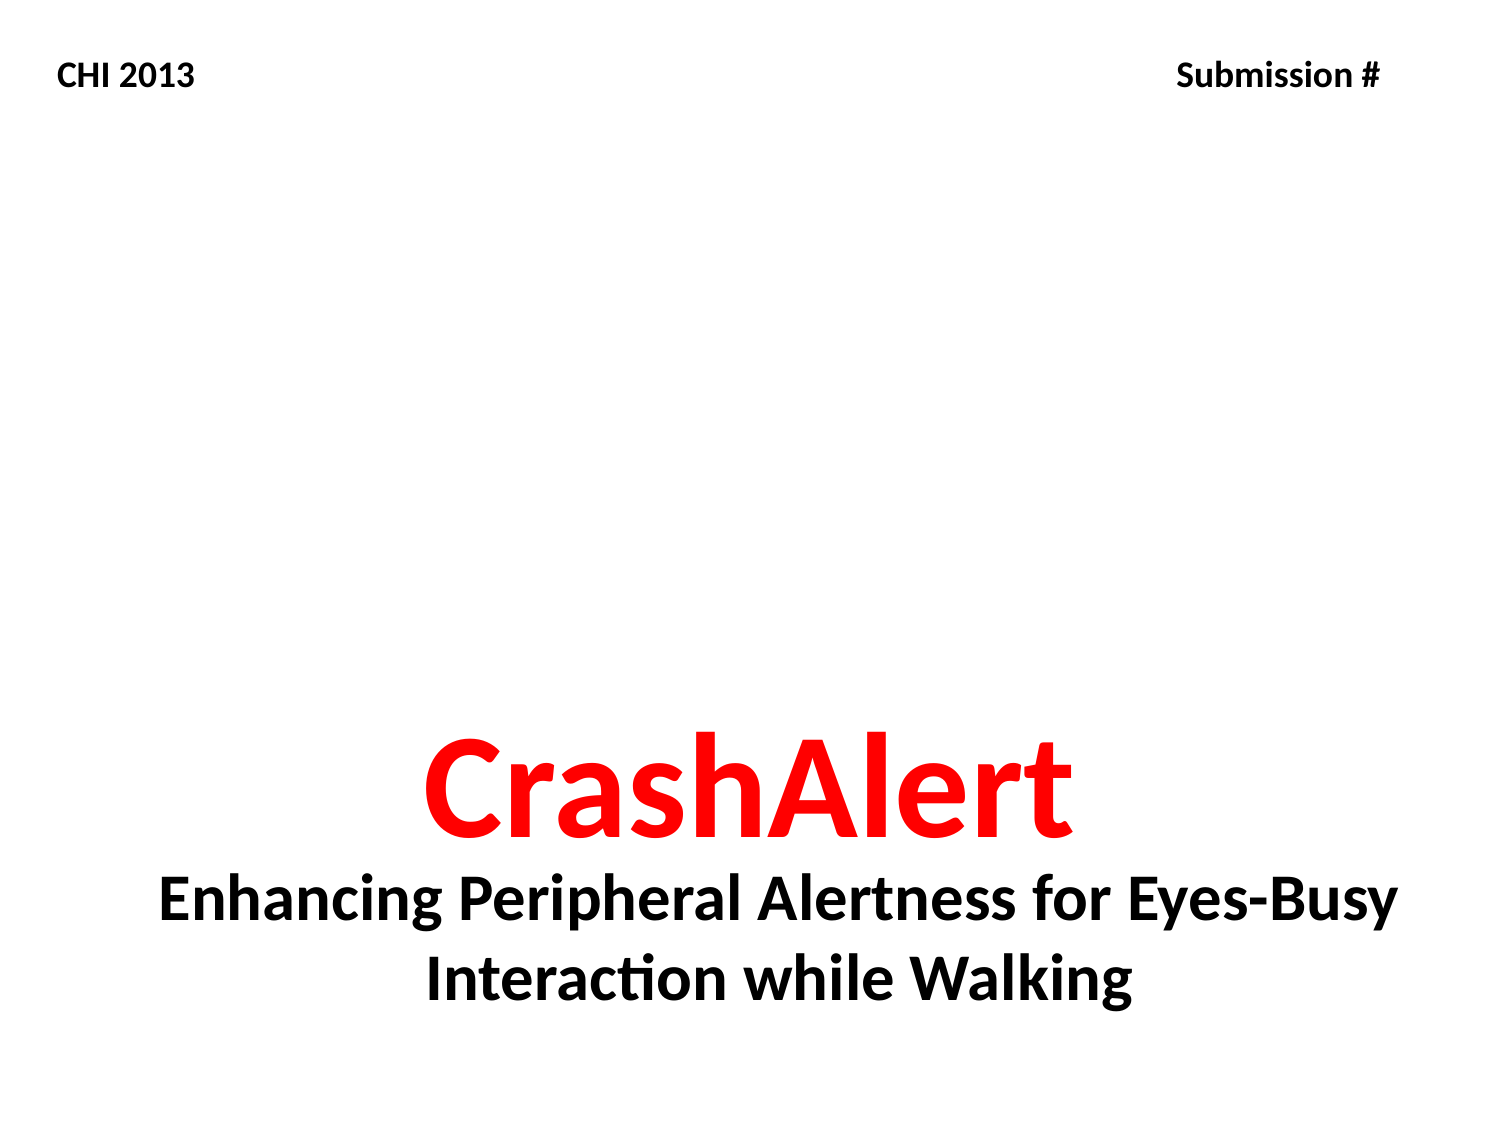

CHI 2013
Submission #
CrashAlert
	Enhancing Peripheral Alertness for Eyes-Busy Interaction while Walking